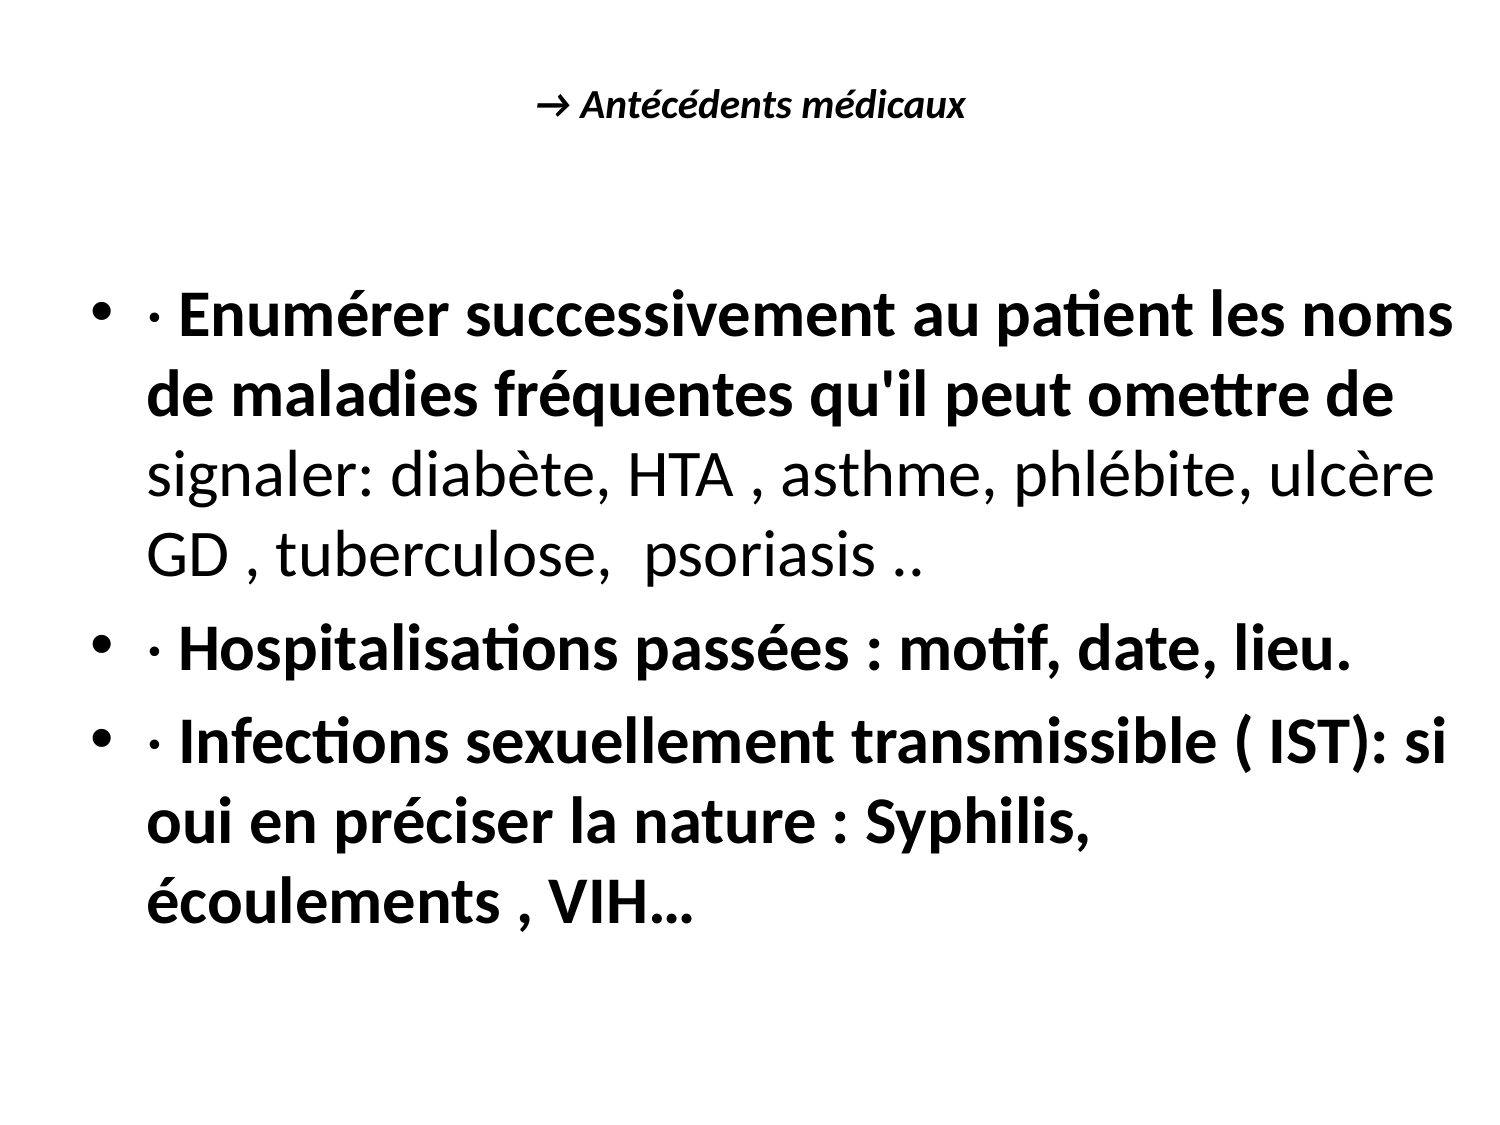

# → Antécédents médicaux
· Enumérer successivement au patient les noms de maladies fréquentes qu'il peut omettre de signaler: diabète, HTA , asthme, phlébite, ulcère GD , tuberculose,  psoriasis ..
· Hospitalisations passées : motif, date, lieu.
· Infections sexuellement transmissible ( IST): si oui en préciser la nature : Syphilis, écoulements , VIH…